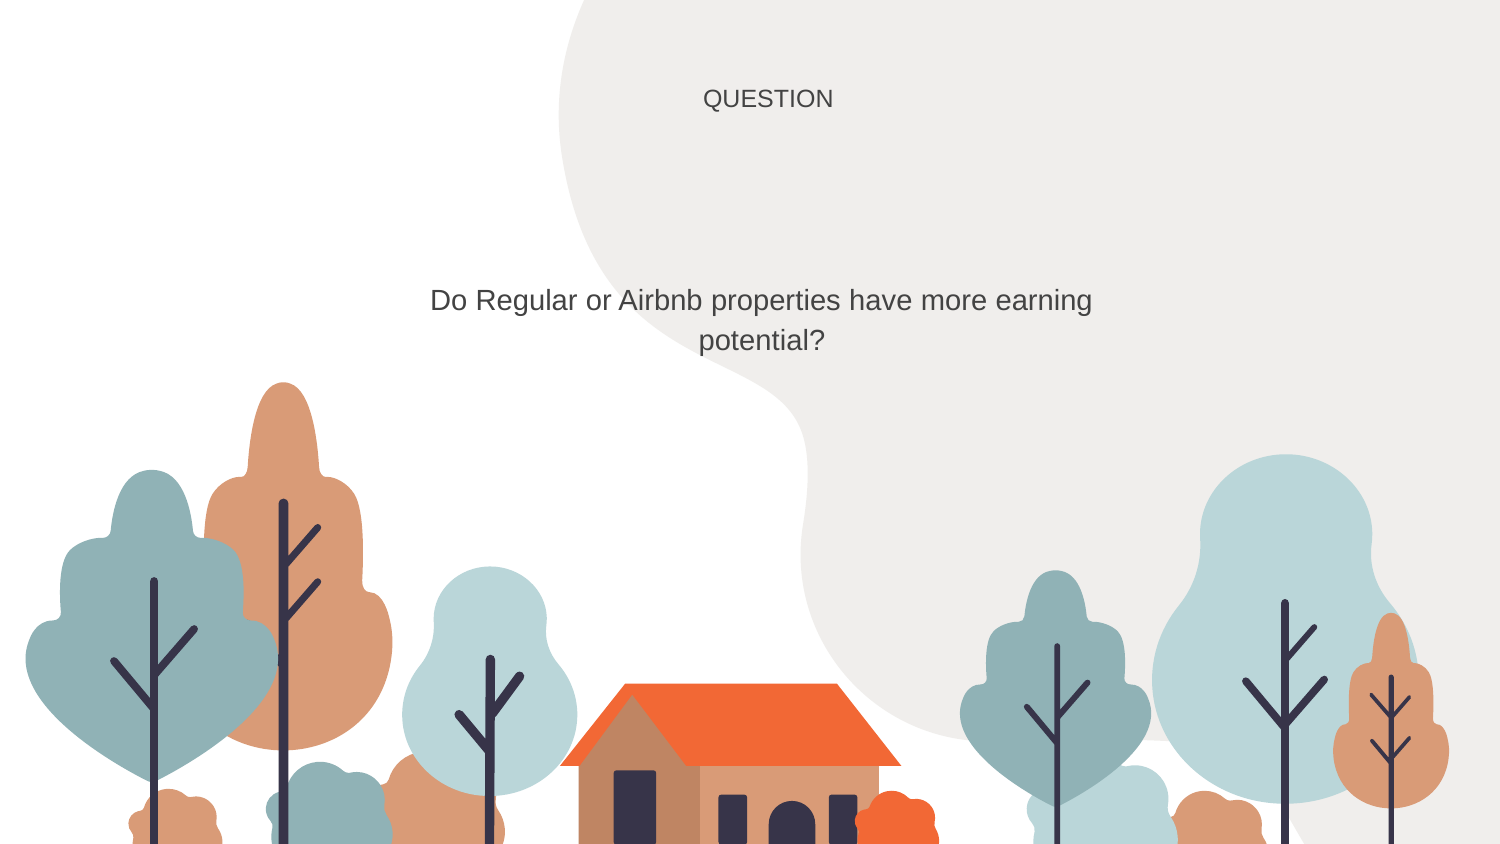

# QUESTION
Do Regular or Airbnb properties have more earning potential?